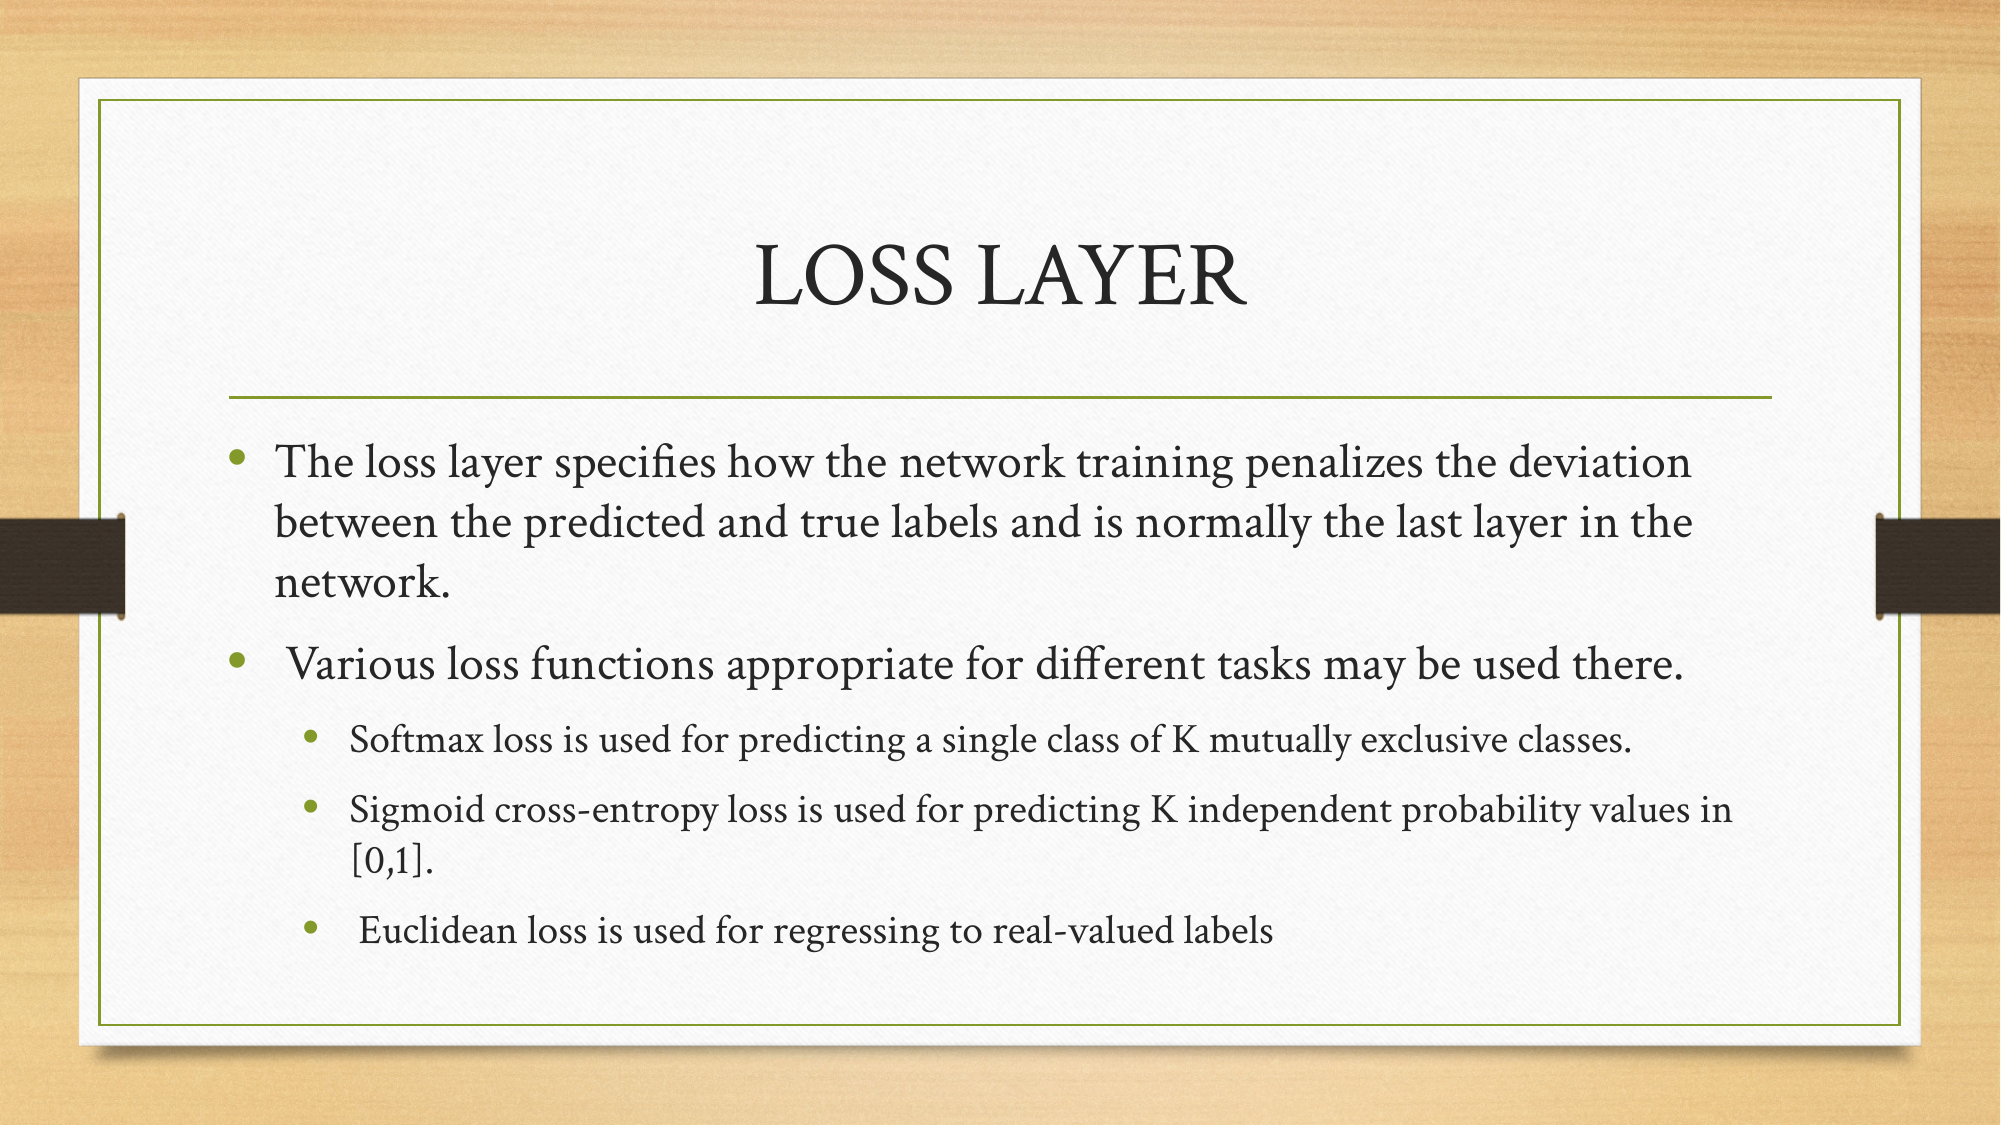

# LOSS LAYER
The loss layer specifies how the network training penalizes the deviation between the predicted and true labels and is normally the last layer in the network.
 Various loss functions appropriate for different tasks may be used there.
Softmax loss is used for predicting a single class of K mutually exclusive classes.
Sigmoid cross-entropy loss is used for predicting K independent probability values in [0,1].
 Euclidean loss is used for regressing to real-valued labels